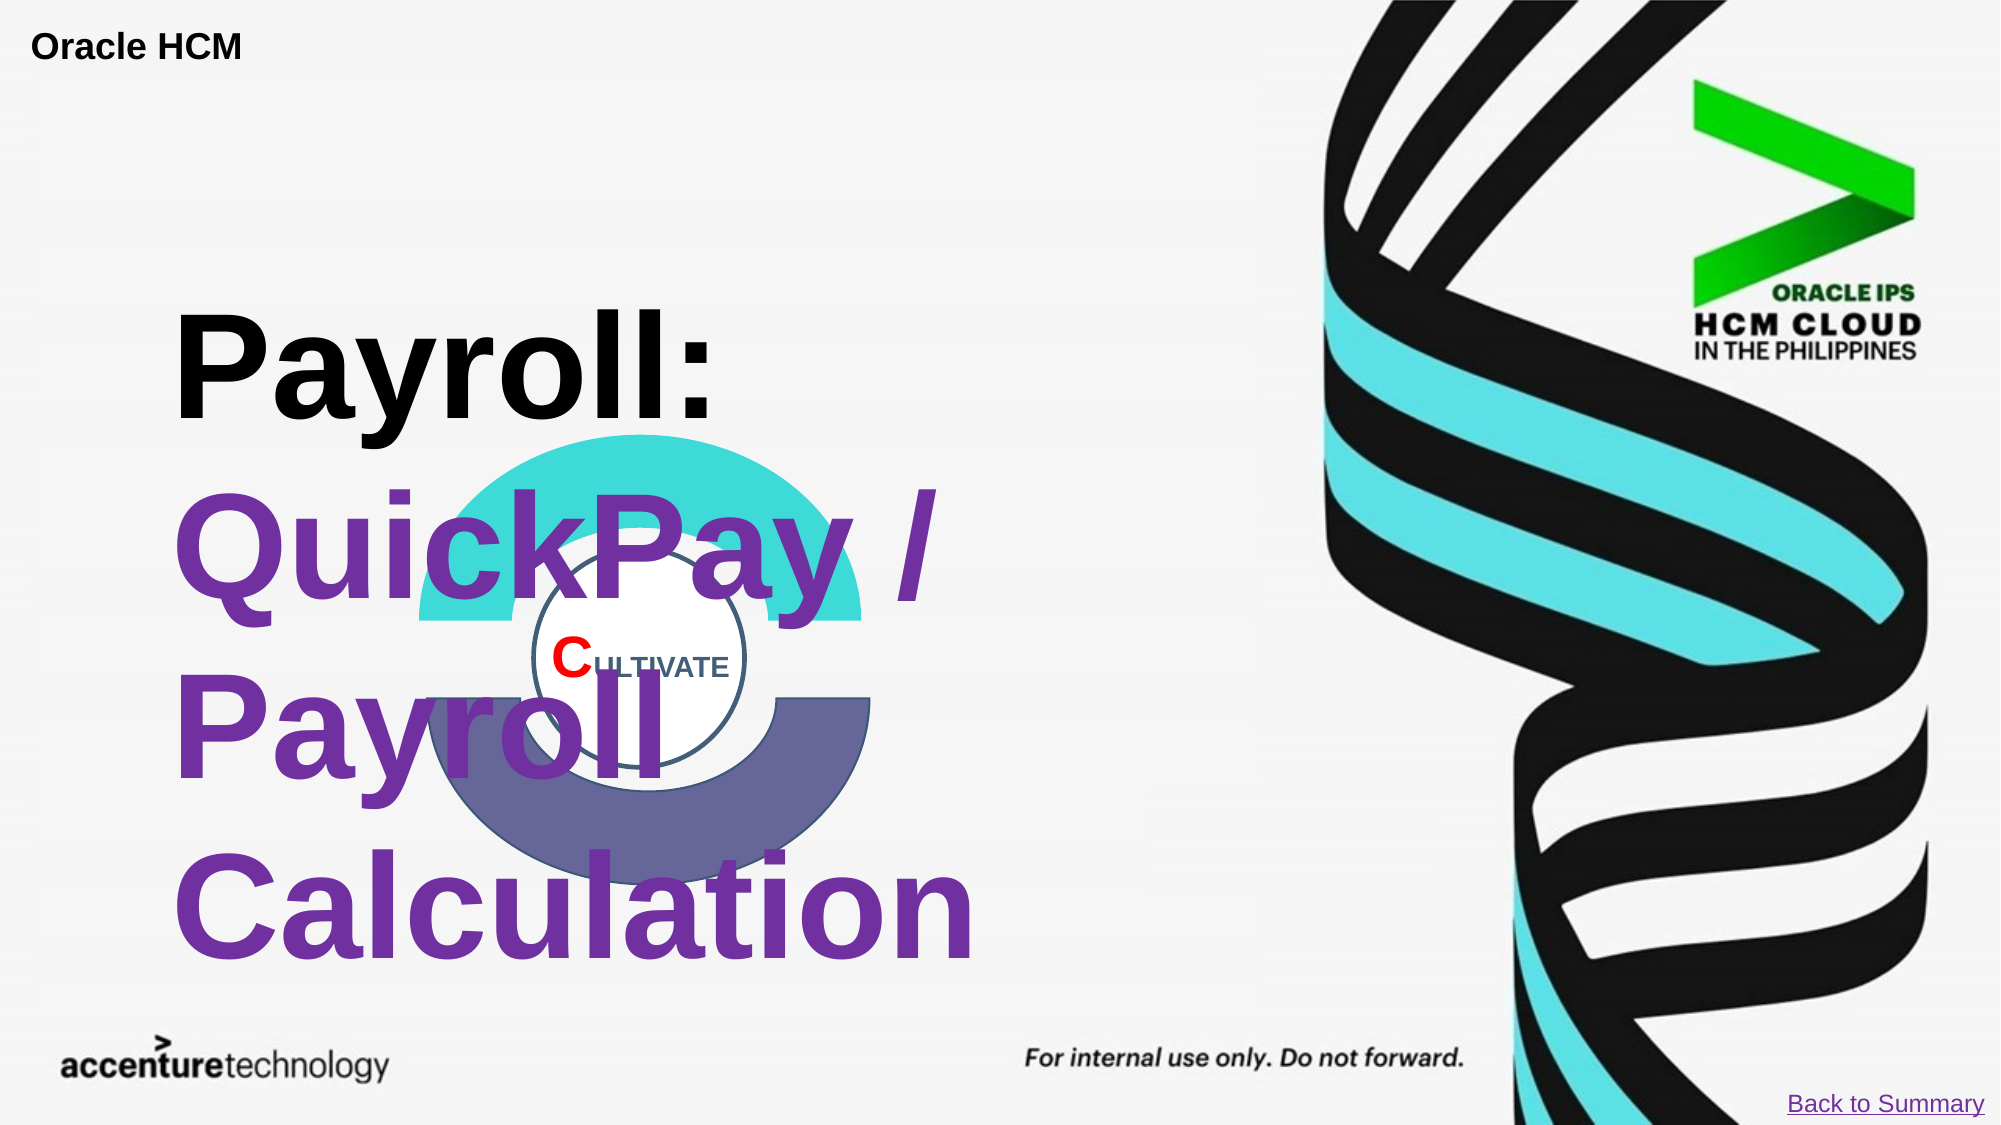

Oracle HCM
Payroll: QuickPay / Payroll Calculation
Back to Summary